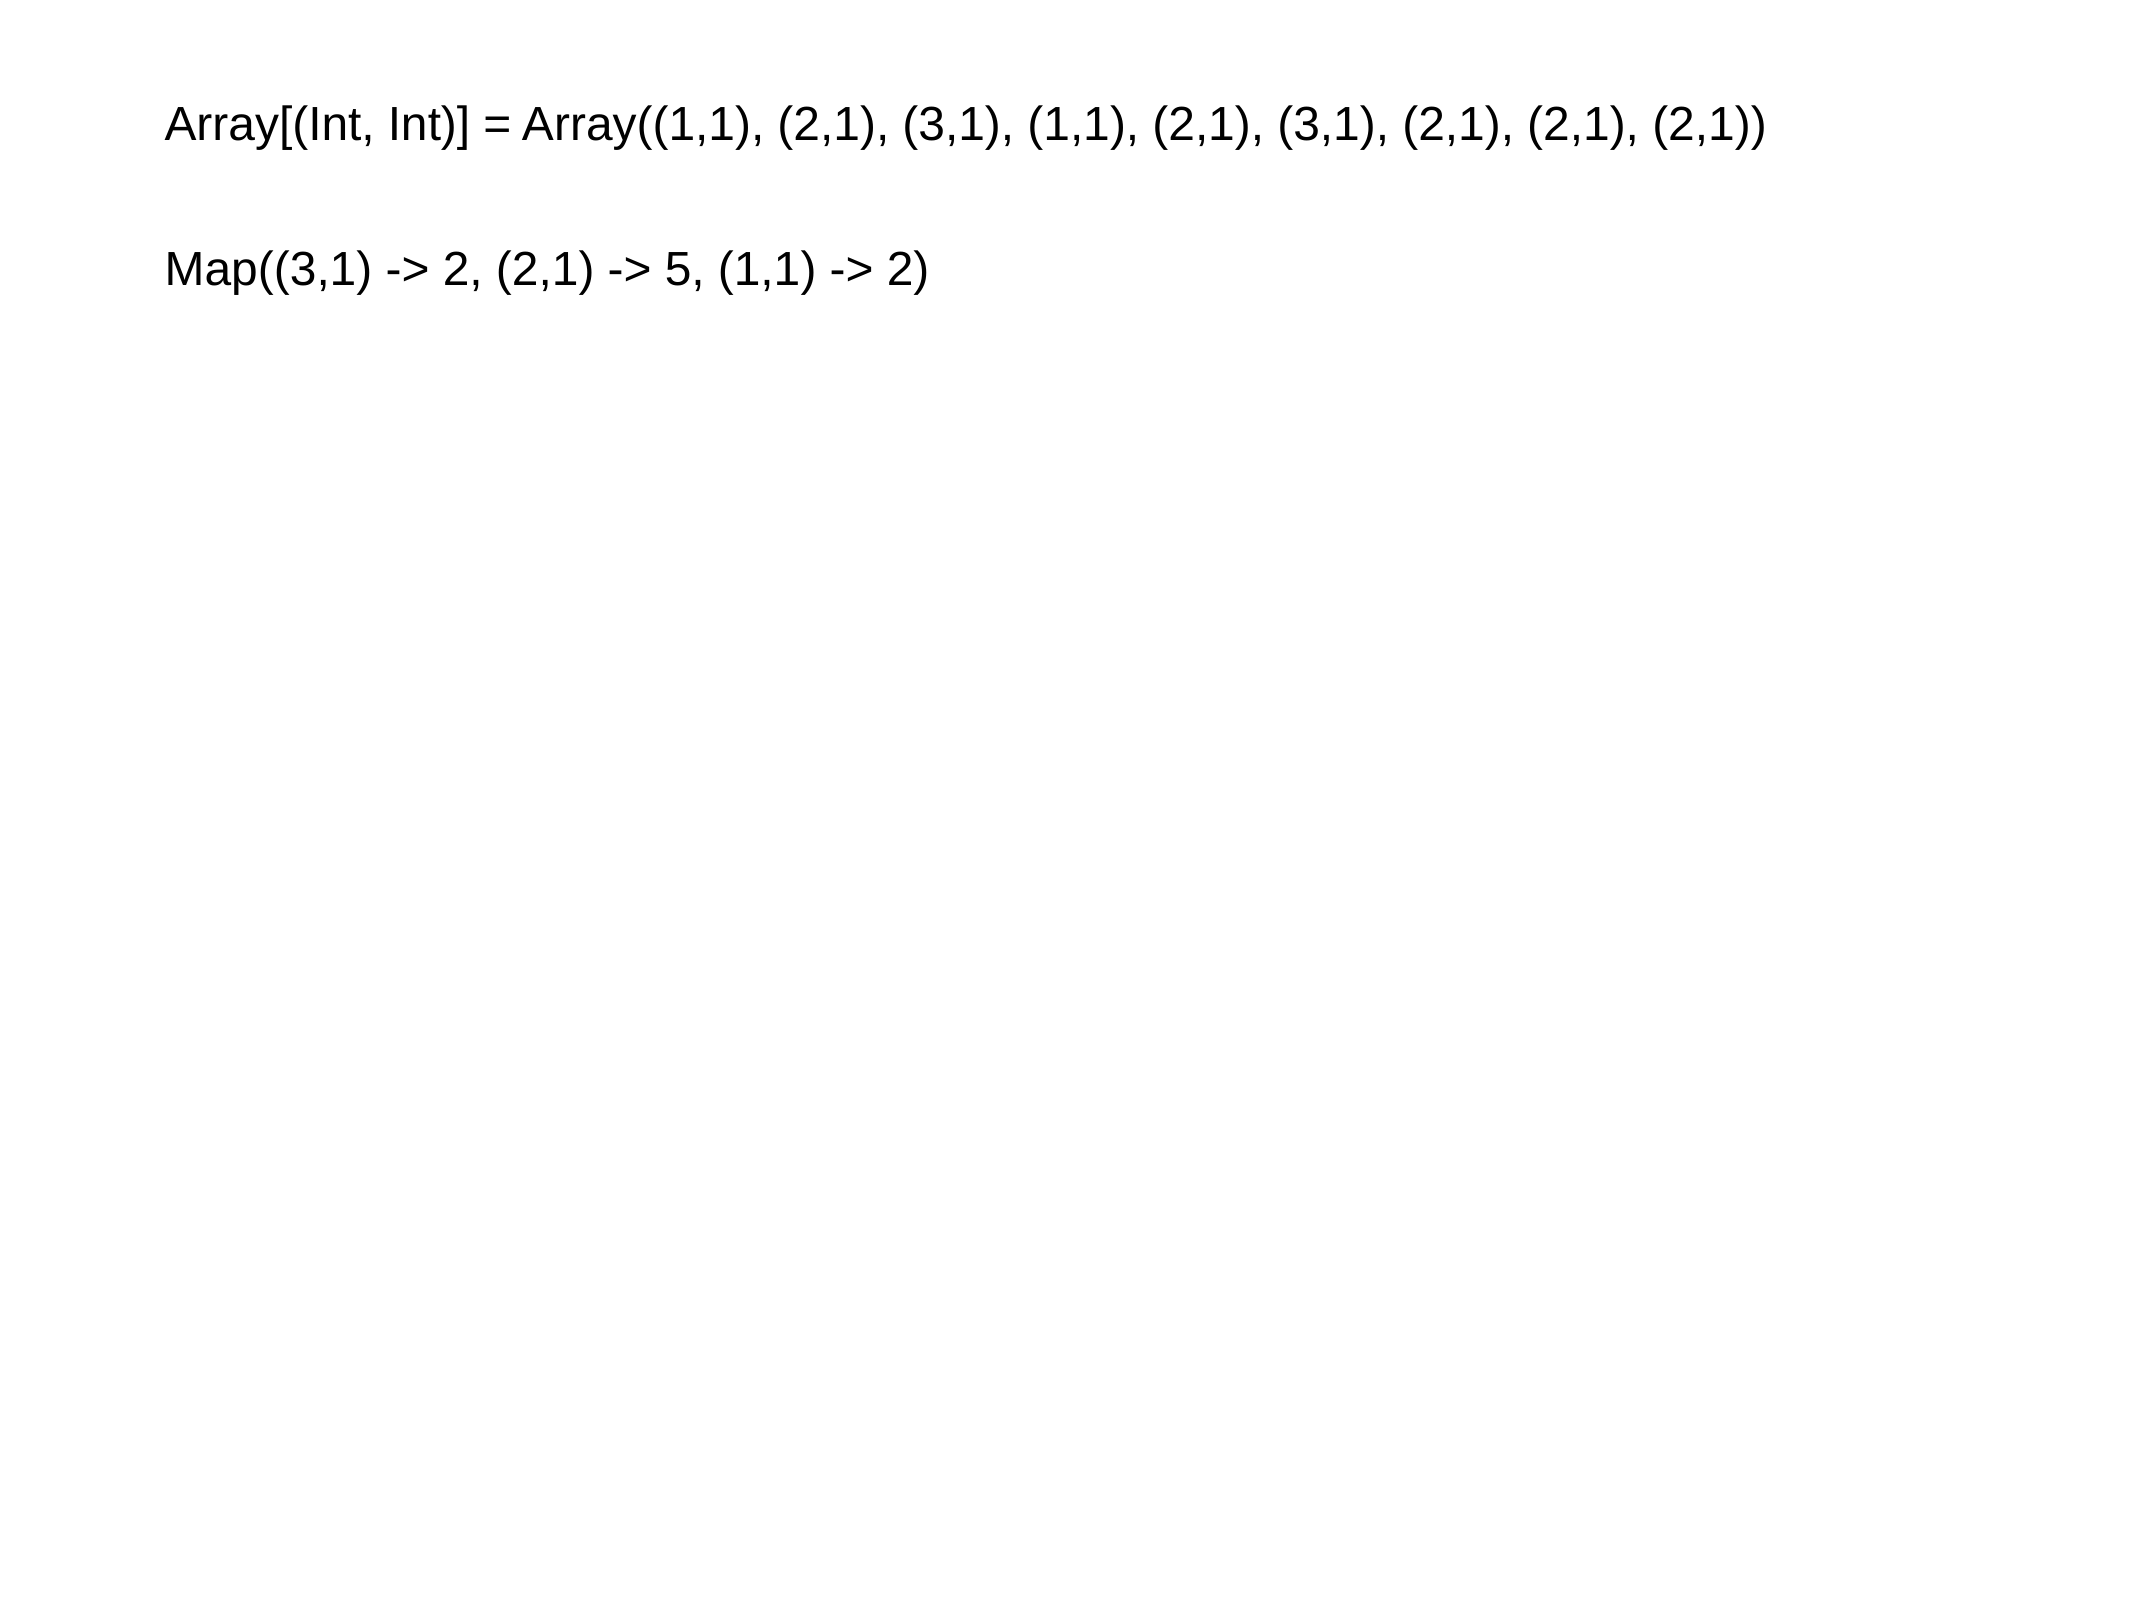

Array[(Int, Int)] = Array((1,1), (2,1), (3,1), (1,1), (2,1), (3,1), (2,1), (2,1), (2,1))
Map((3,1) -> 2, (2,1) -> 5, (1,1) -> 2)